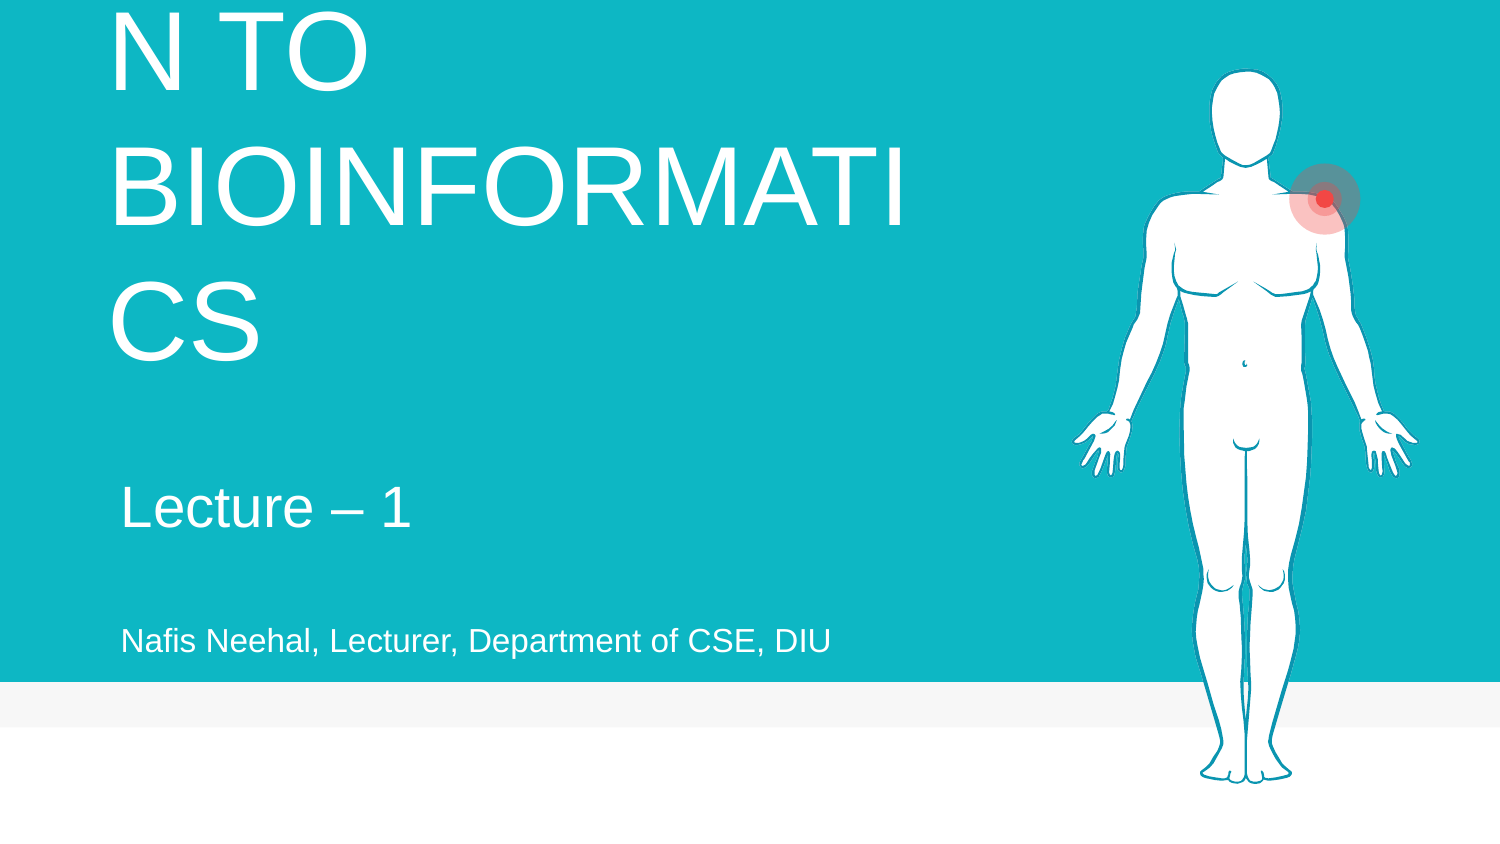

# INTRODUCTION TO BIOINFORMATICS

Lecture – 1
Nafis Neehal, Lecturer, Department of CSE, DIU